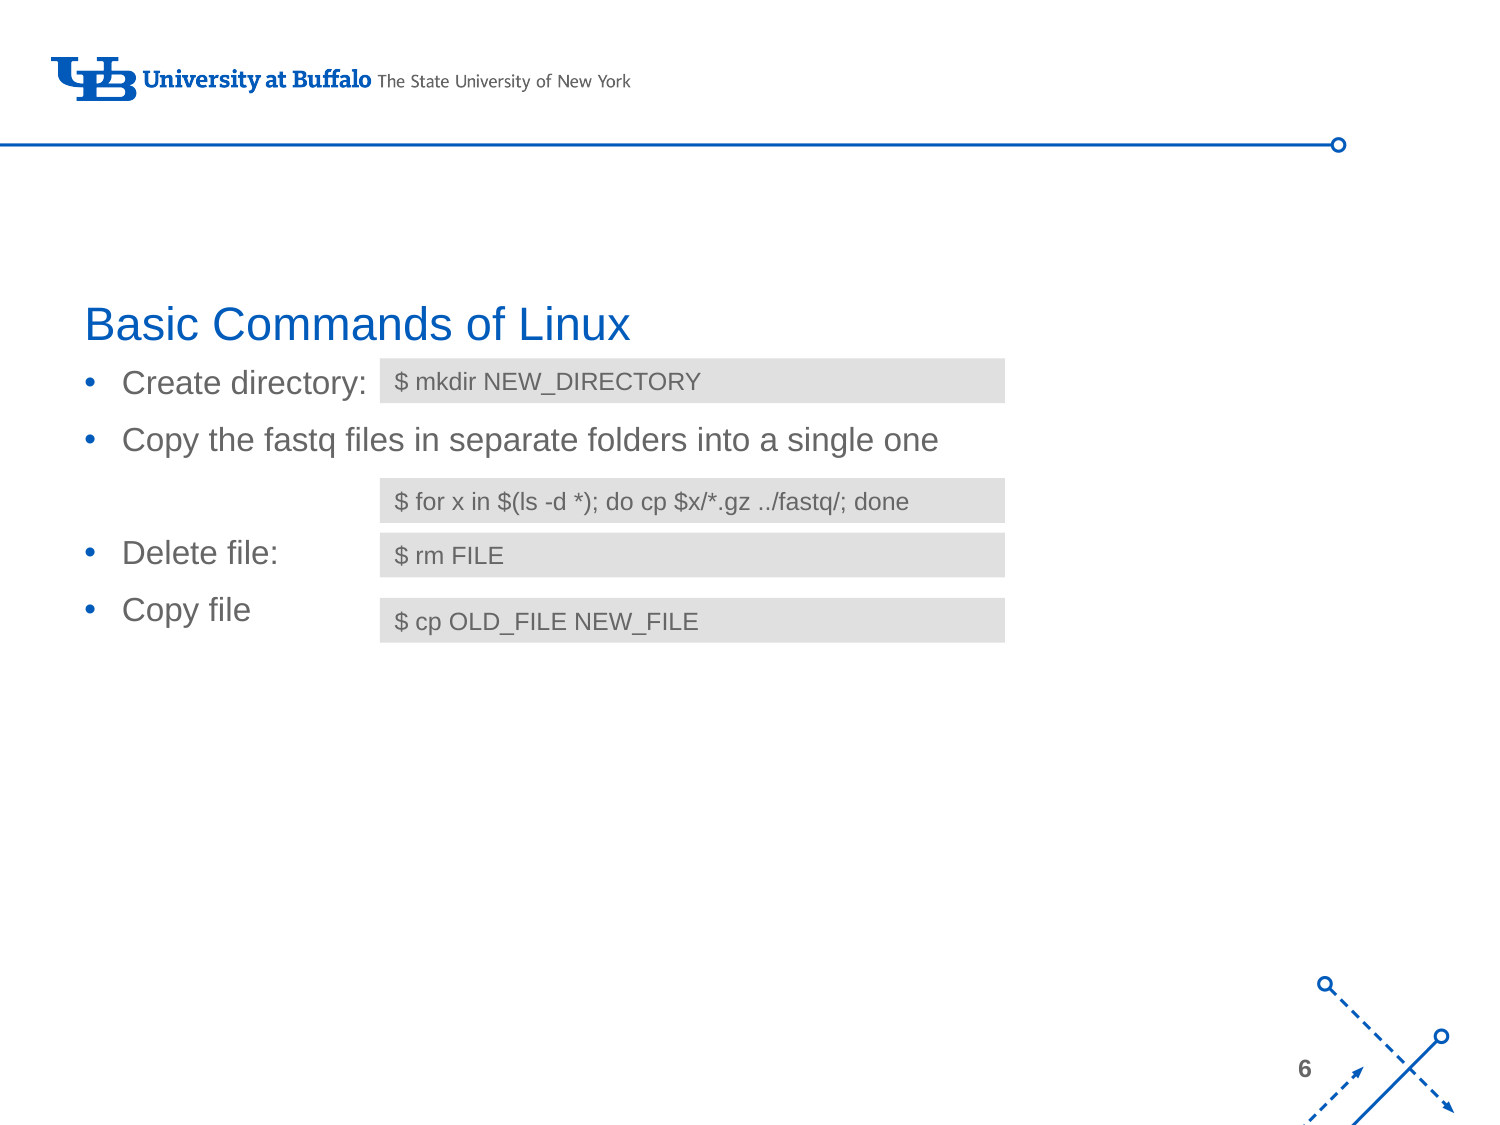

Basic Commands of Linux
$ mkdir NEW_DIRECTORY
Create directory:
Copy the fastq files in separate folders into a single one

Delete file:
Copy file

$ for x in $(ls -d *); do cp $x/*.gz ../fastq/; done
$ rm FILE
$ cp OLD_FILE NEW_FILE